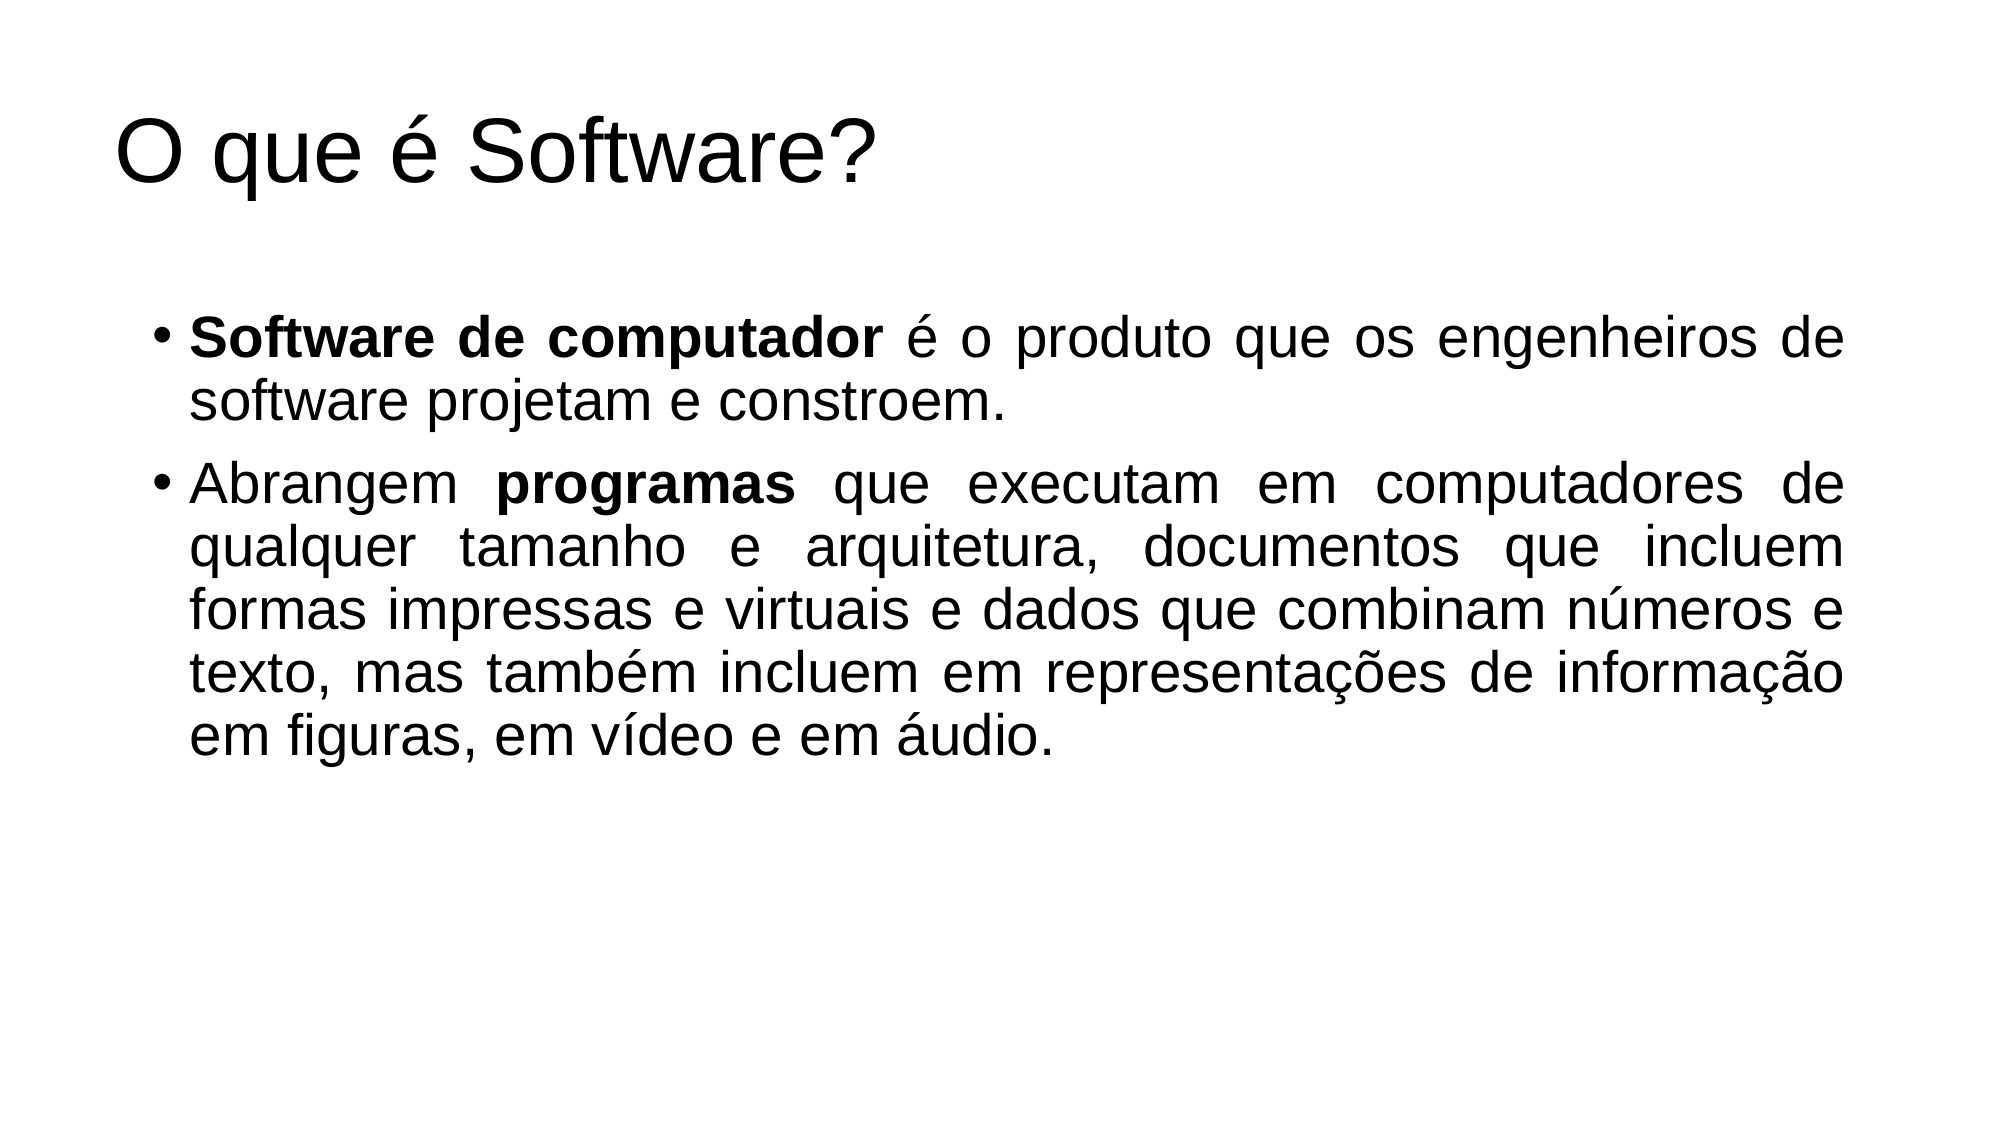

# O que é Software?
Software de computador é o produto que os engenheiros de software projetam e constroem.
Abrangem programas que executam em computadores de qualquer tamanho e arquitetura, documentos que incluem formas impressas e virtuais e dados que combinam números e texto, mas também incluem em representações de informação em figuras, em vídeo e em áudio.